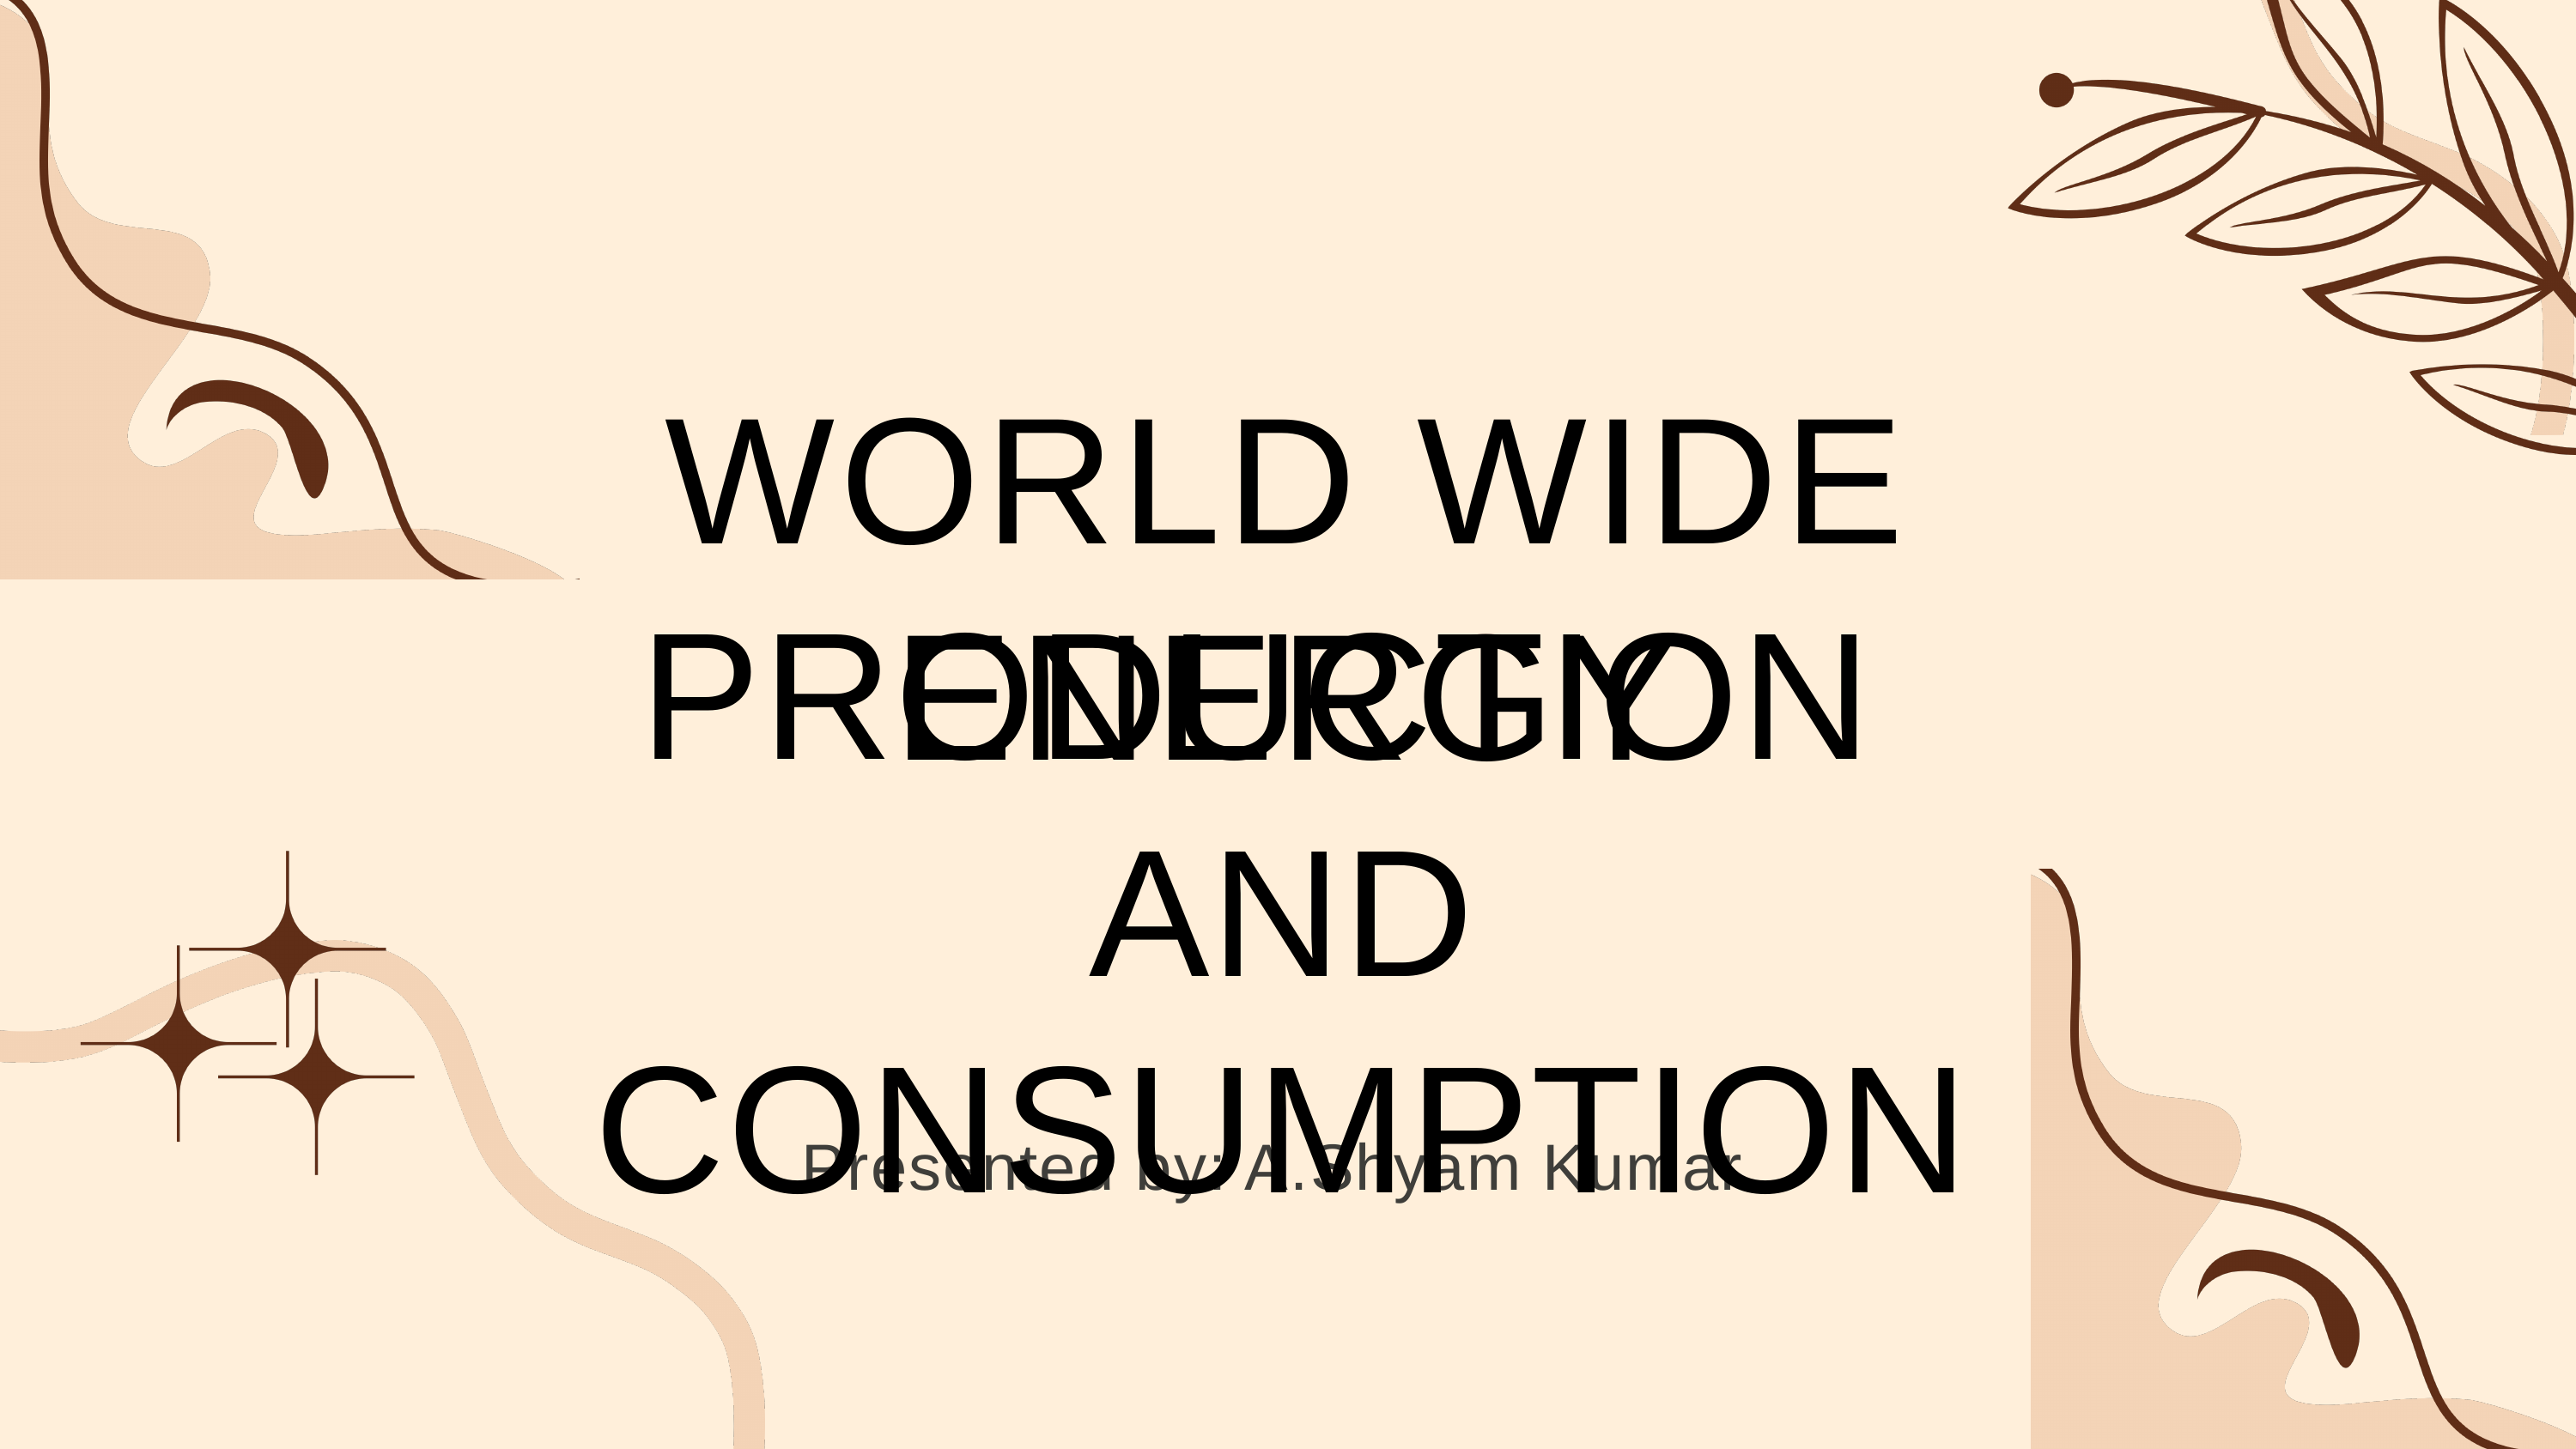

WORLD WIDE ENERGY
PRODUCTION
AND CONSUMPTION

Presented by: A.Shyam Kumar